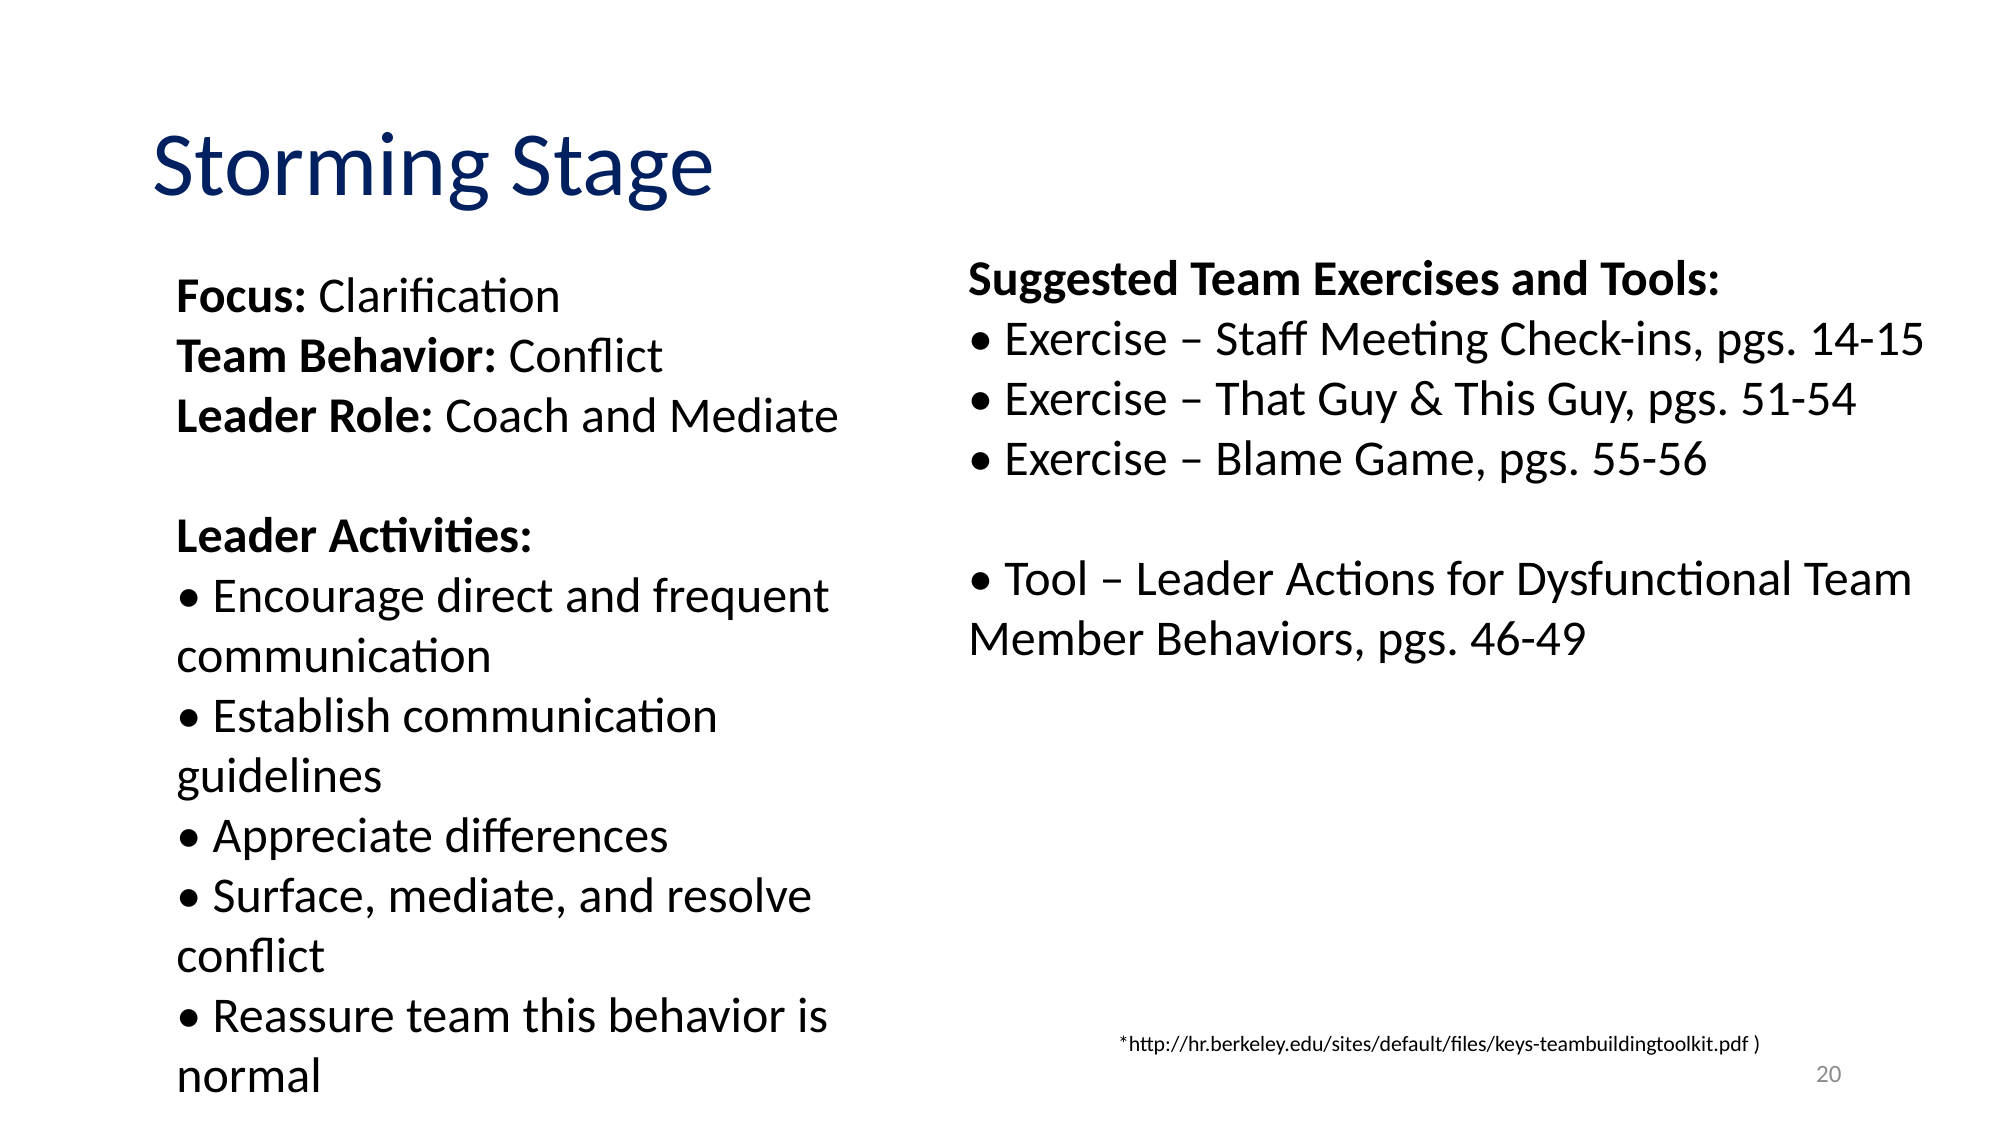

# Storming Stage

Focus: Clarification
Team Behavior: Conflict
Leader Role: Coach and Mediate
Leader Activities:
• Encourage direct and frequent communication
• Establish communication guidelines
• Appreciate differences
• Surface, mediate, and resolve conflict
• Reassure team this behavior is normal

Suggested Team Exercises and Tools:
• Exercise – Staff Meeting Check-ins, pgs. 14-15
• Exercise – That Guy & This Guy, pgs. 51-54
• Exercise – Blame Game, pgs. 55-56

• Tool – Leader Actions for Dysfunctional Team Member Behaviors, pgs. 46-49

*http://hr.berkeley.edu/sites/default/files/keys-teambuildingtoolkit.pdf )
20